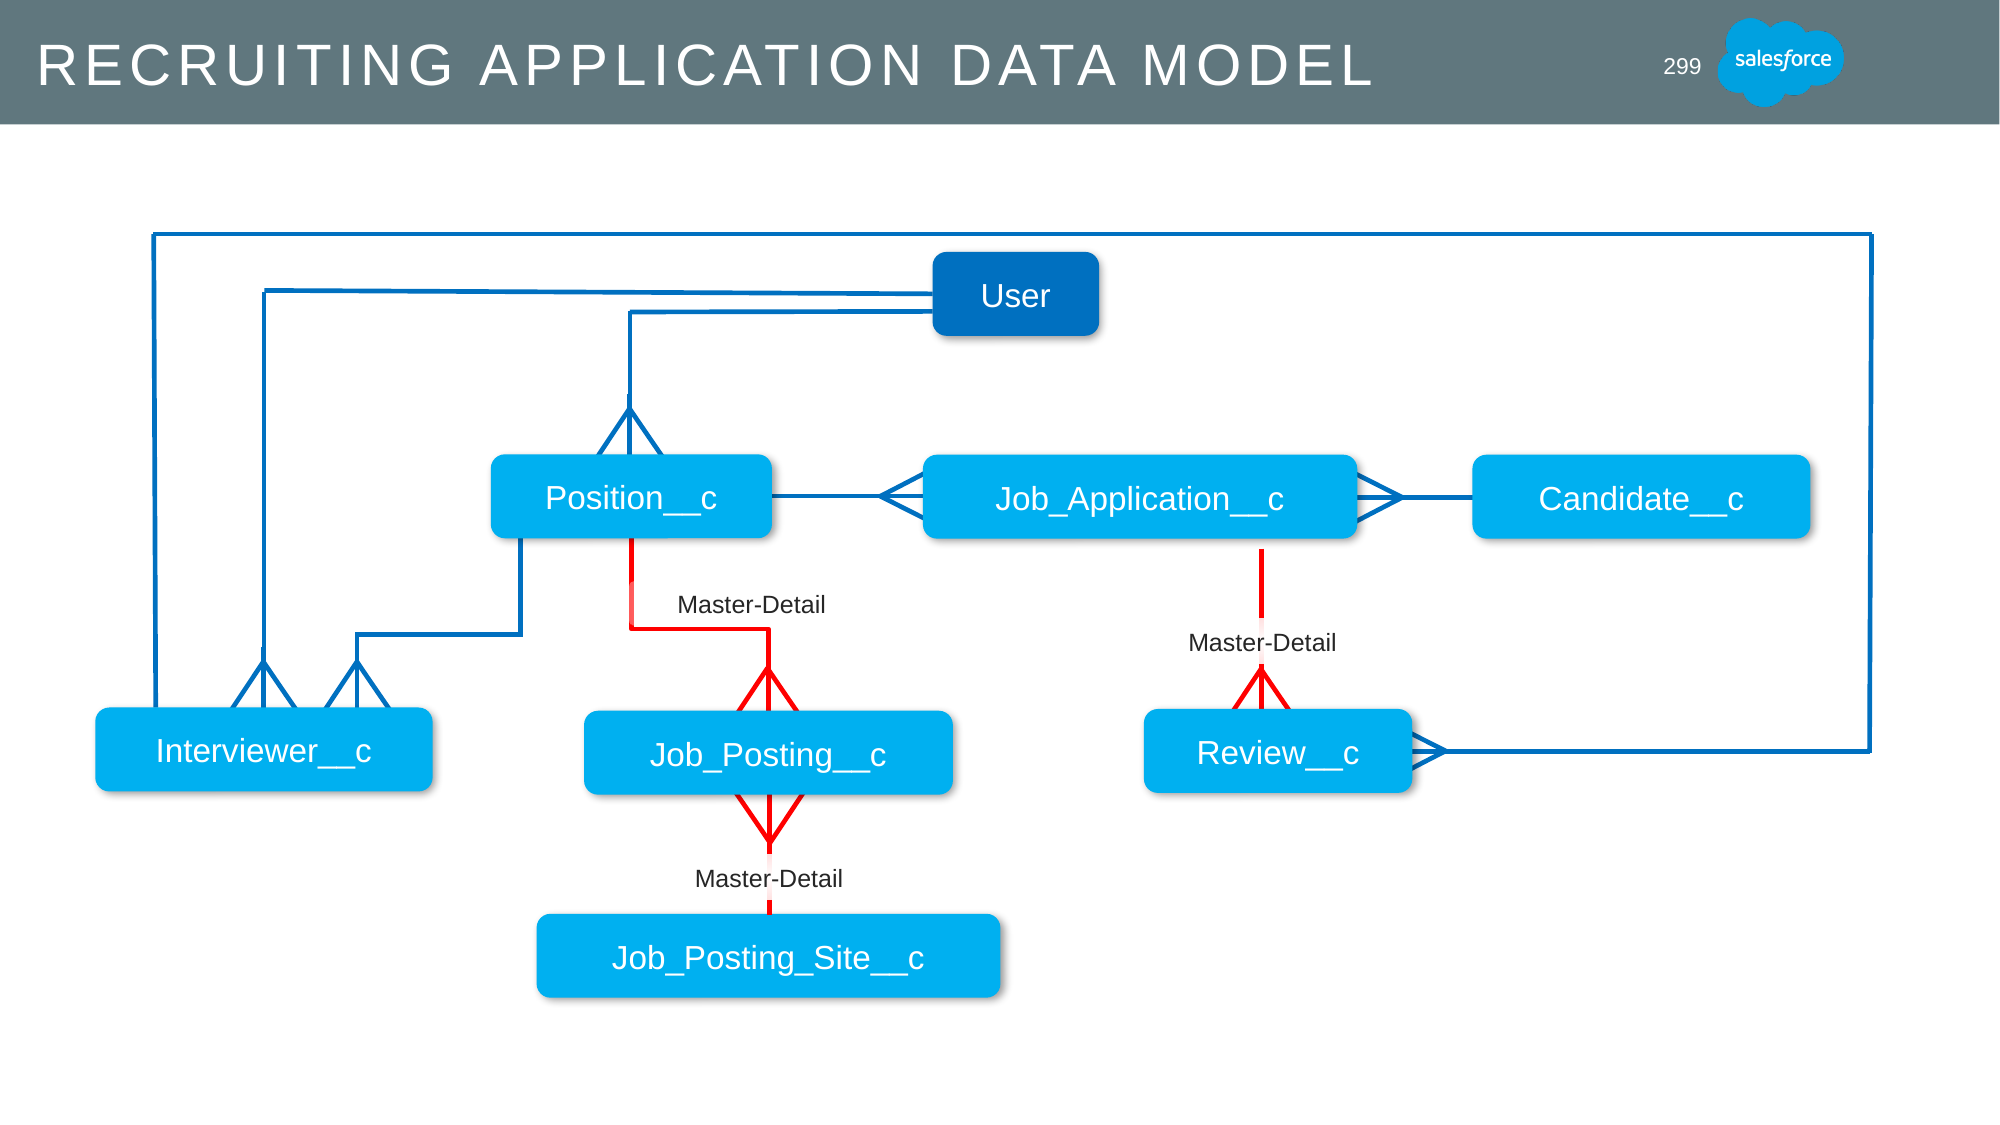

# Recruiting Application Data Model
299
User

Position__c
Job_Application__c
Candidate__c

Master-Detail
Master-Detail

Interviewer__c
Review__c
Job_Posting__c

Master-Detail
Job_Posting_Site__c